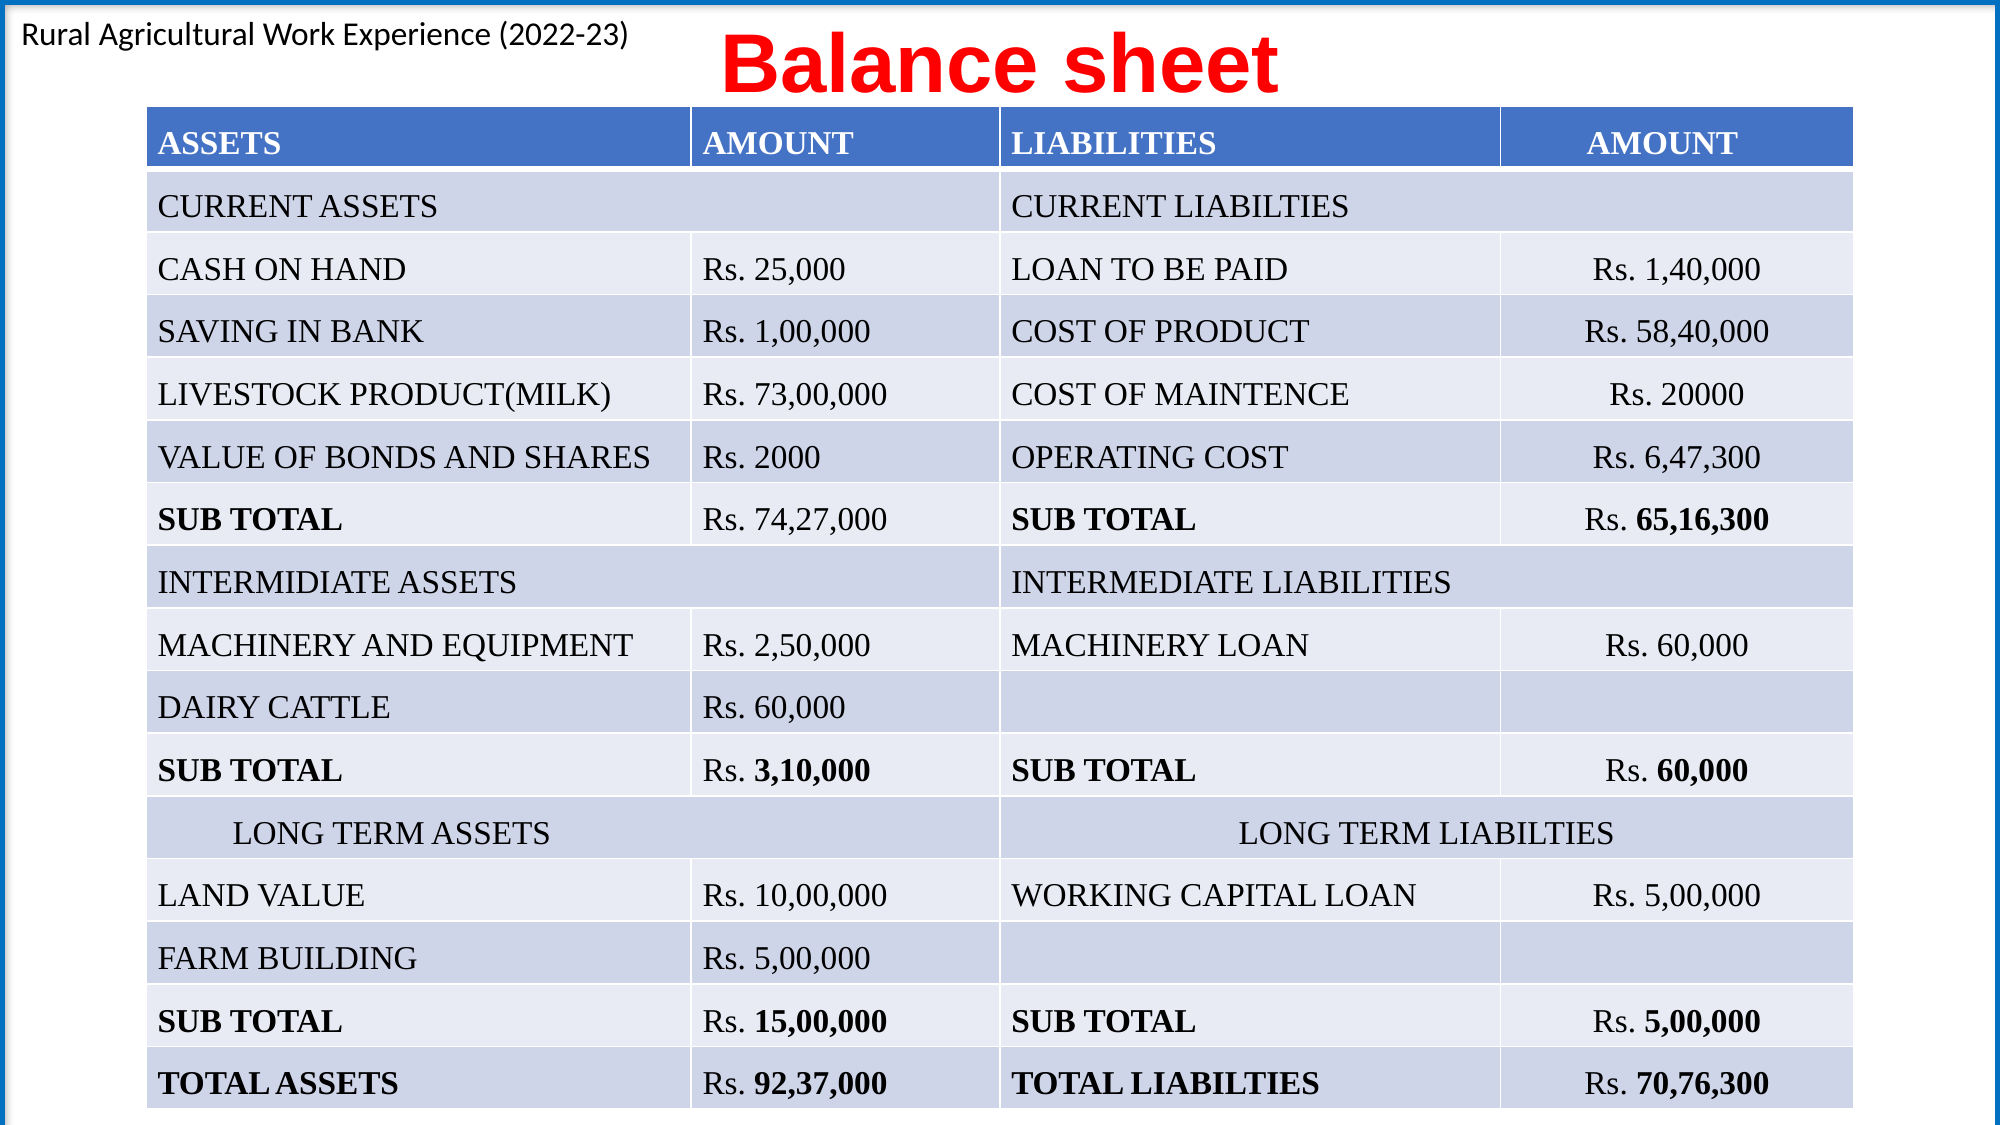

Balance sheet
Rural Agricultural Work Experience (2022-23)
| ASSETS | AMOUNT | LIABILITIES | AMOUNT |
| --- | --- | --- | --- |
| CURRENT ASSETS |  | CURRENT LIABILTIES |  |
| CASH ON HAND | Rs. 25,000 | LOAN TO BE PAID | Rs. 1,40,000 |
| SAVING IN BANK | Rs. 1,00,000 | COST OF PRODUCT | Rs. 58,40,000 |
| LIVESTOCK PRODUCT(MILK) | Rs. 73,00,000 | COST OF MAINTENCE | Rs. 20000 |
| VALUE OF BONDS AND SHARES | Rs. 2000 | OPERATING COST | Rs. 6,47,300 |
| SUB TOTAL | Rs. 74,27,000 | SUB TOTAL | Rs. 65,16,300 |
| INTERMIDIATE ASSETS |  | INTERMEDIATE LIABILITIES |  |
| MACHINERY AND EQUIPMENT | Rs. 2,50,000 | MACHINERY LOAN | Rs. 60,000 |
| DAIRY CATTLE | Rs. 60,000 |  |  |
| SUB TOTAL | Rs. 3,10,000 | SUB TOTAL | Rs. 60,000 |
| LONG TERM ASSETS |  | LONG TERM LIABILTIES |  |
| LAND VALUE | Rs. 10,00,000 | WORKING CAPITAL LOAN | Rs. 5,00,000 |
| FARM BUILDING | Rs. 5,00,000 |  |  |
| SUB TOTAL | Rs. 15,00,000 | SUB TOTAL | Rs. 5,00,000 |
| TOTAL ASSETS | Rs. 92,37,000 | TOTAL LIABILTIES | Rs. 70,76,300 |